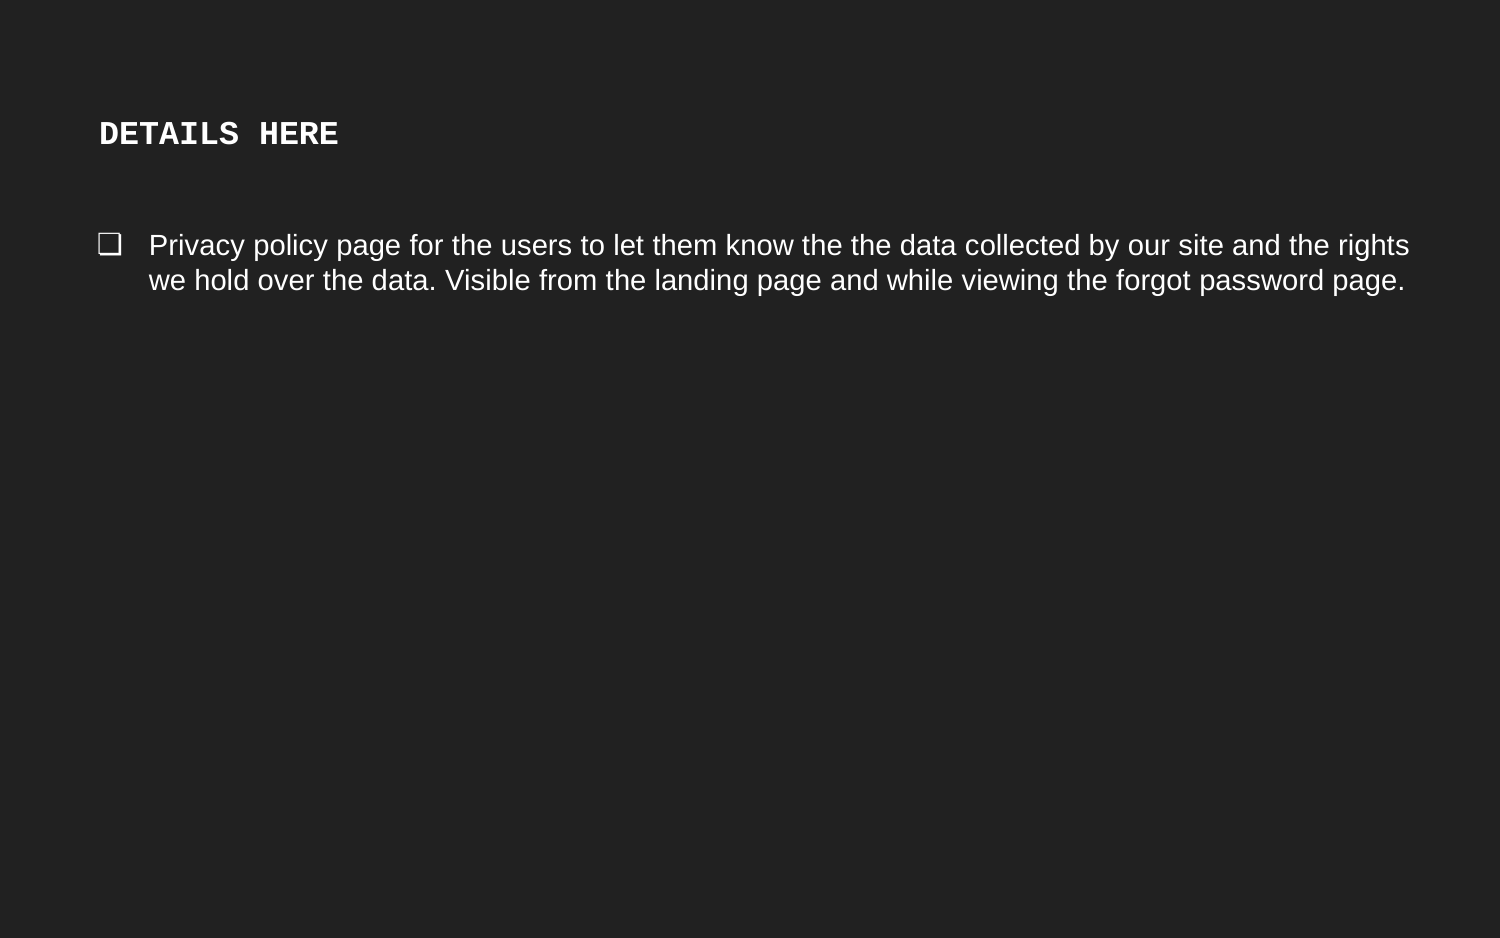

DETAILS HERE
Privacy policy page for the users to let them know the the data collected by our site and the rights we hold over the data. Visible from the landing page and while viewing the forgot password page.